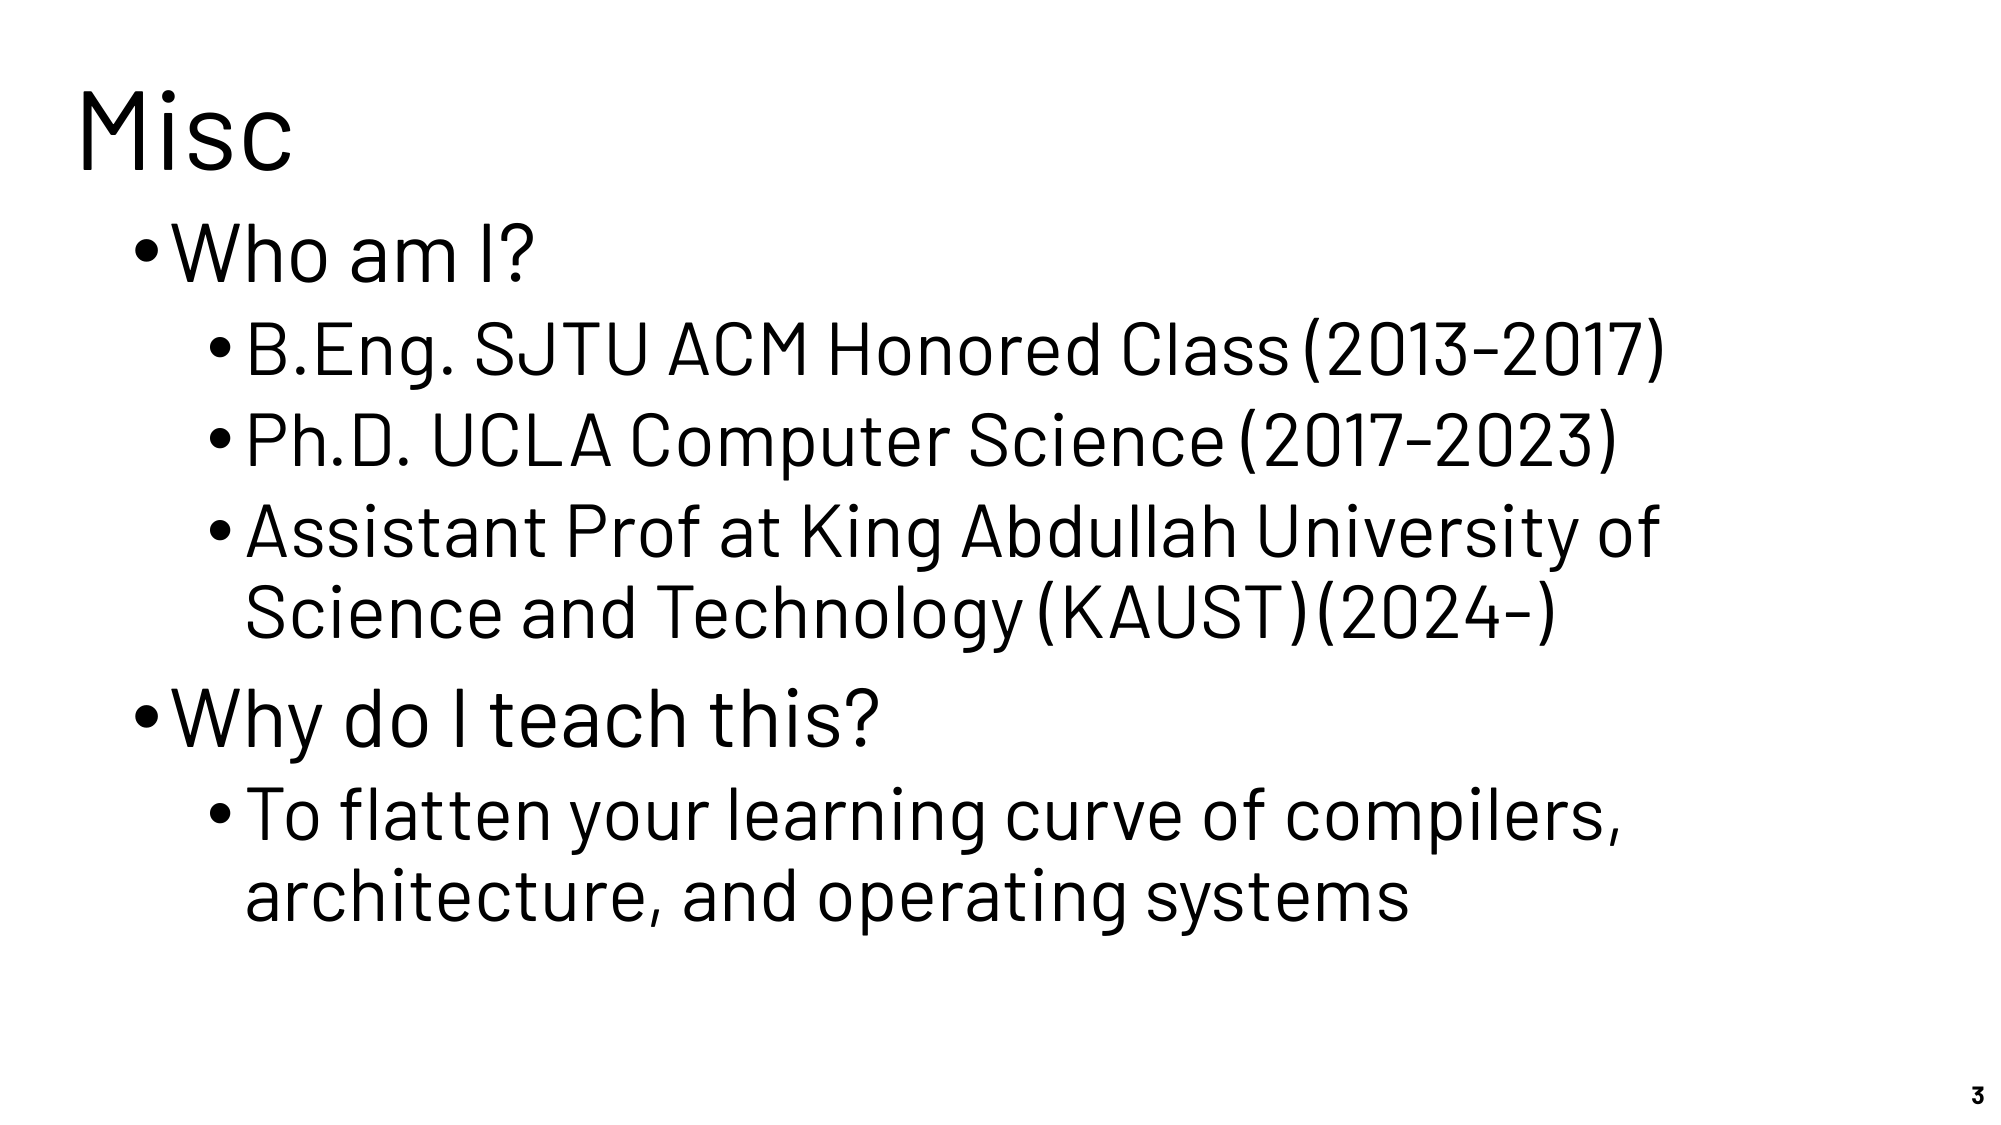

# Misc
Who am I?
B.Eng. SJTU ACM Honored Class (2013-2017)
Ph.D. UCLA Computer Science (2017-2023)
Assistant Prof at King Abdullah University of Science and Technology (KAUST) (2024-)
Why do I teach this?
To flatten your learning curve of compilers, architecture, and operating systems
3